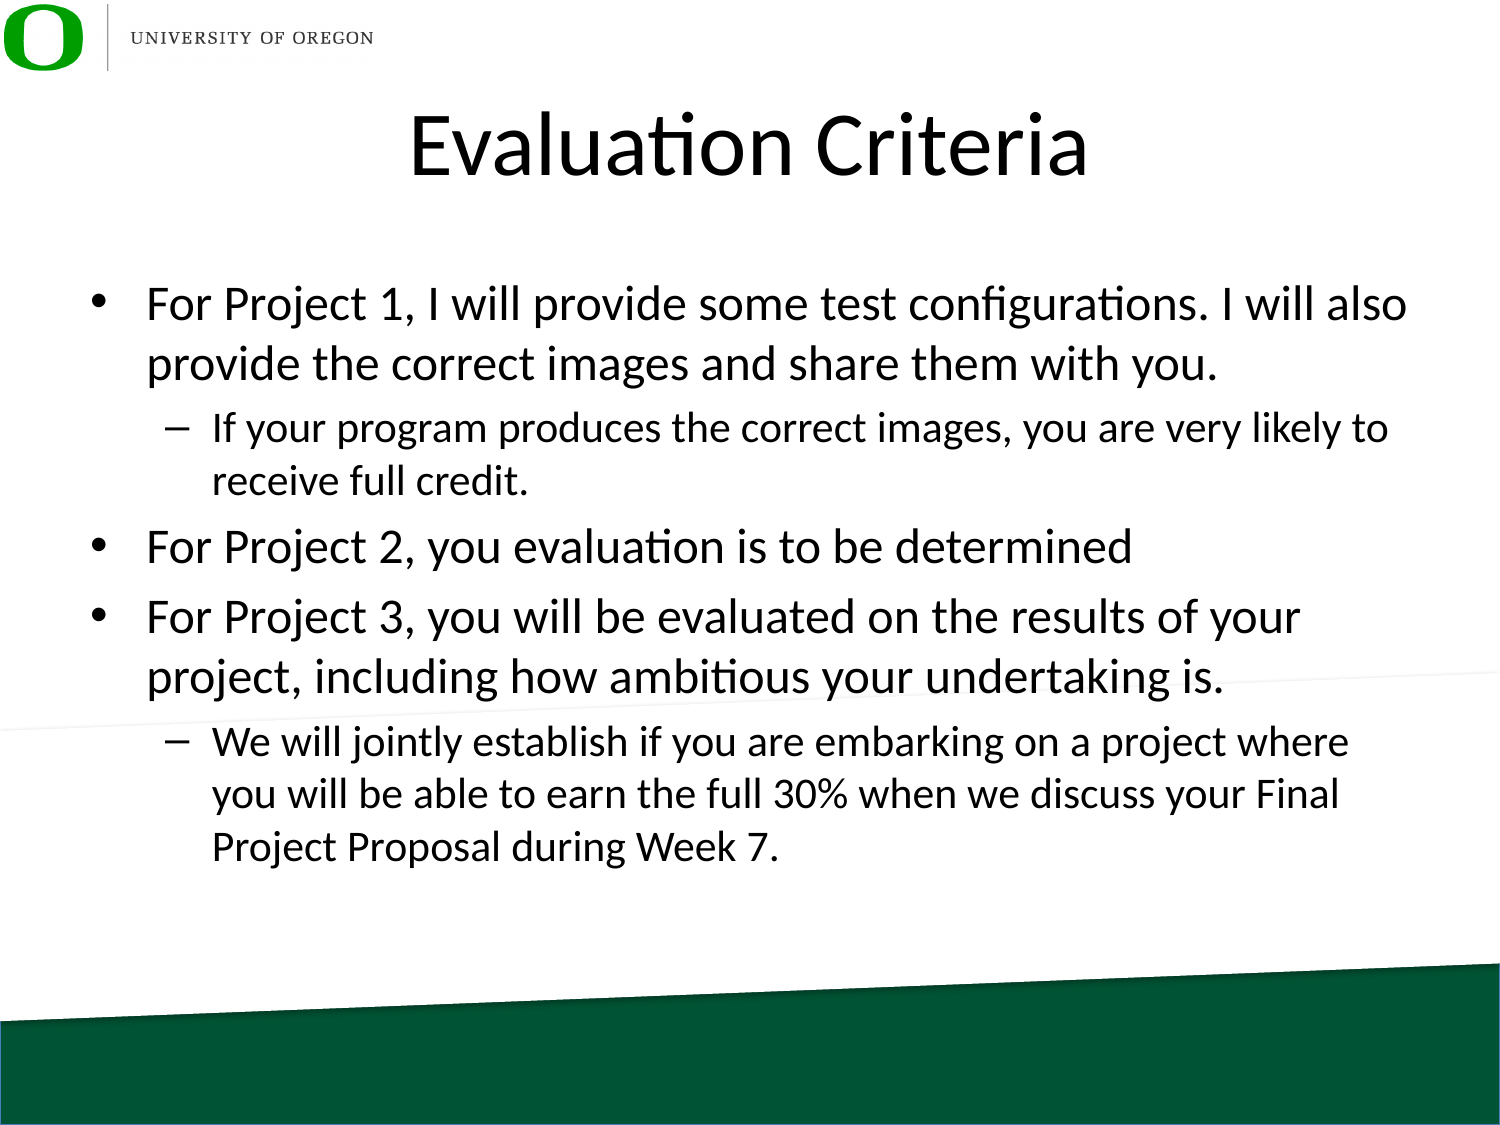

# Evaluation Criteria
For Project 1, I will provide some test configurations. I will also provide the correct images and share them with you.
If your program produces the correct images, you are very likely to receive full credit.
For Project 2, you evaluation is to be determined
For Project 3, you will be evaluated on the results of your project, including how ambitious your undertaking is.
We will jointly establish if you are embarking on a project where you will be able to earn the full 30% when we discuss your Final Project Proposal during Week 7.